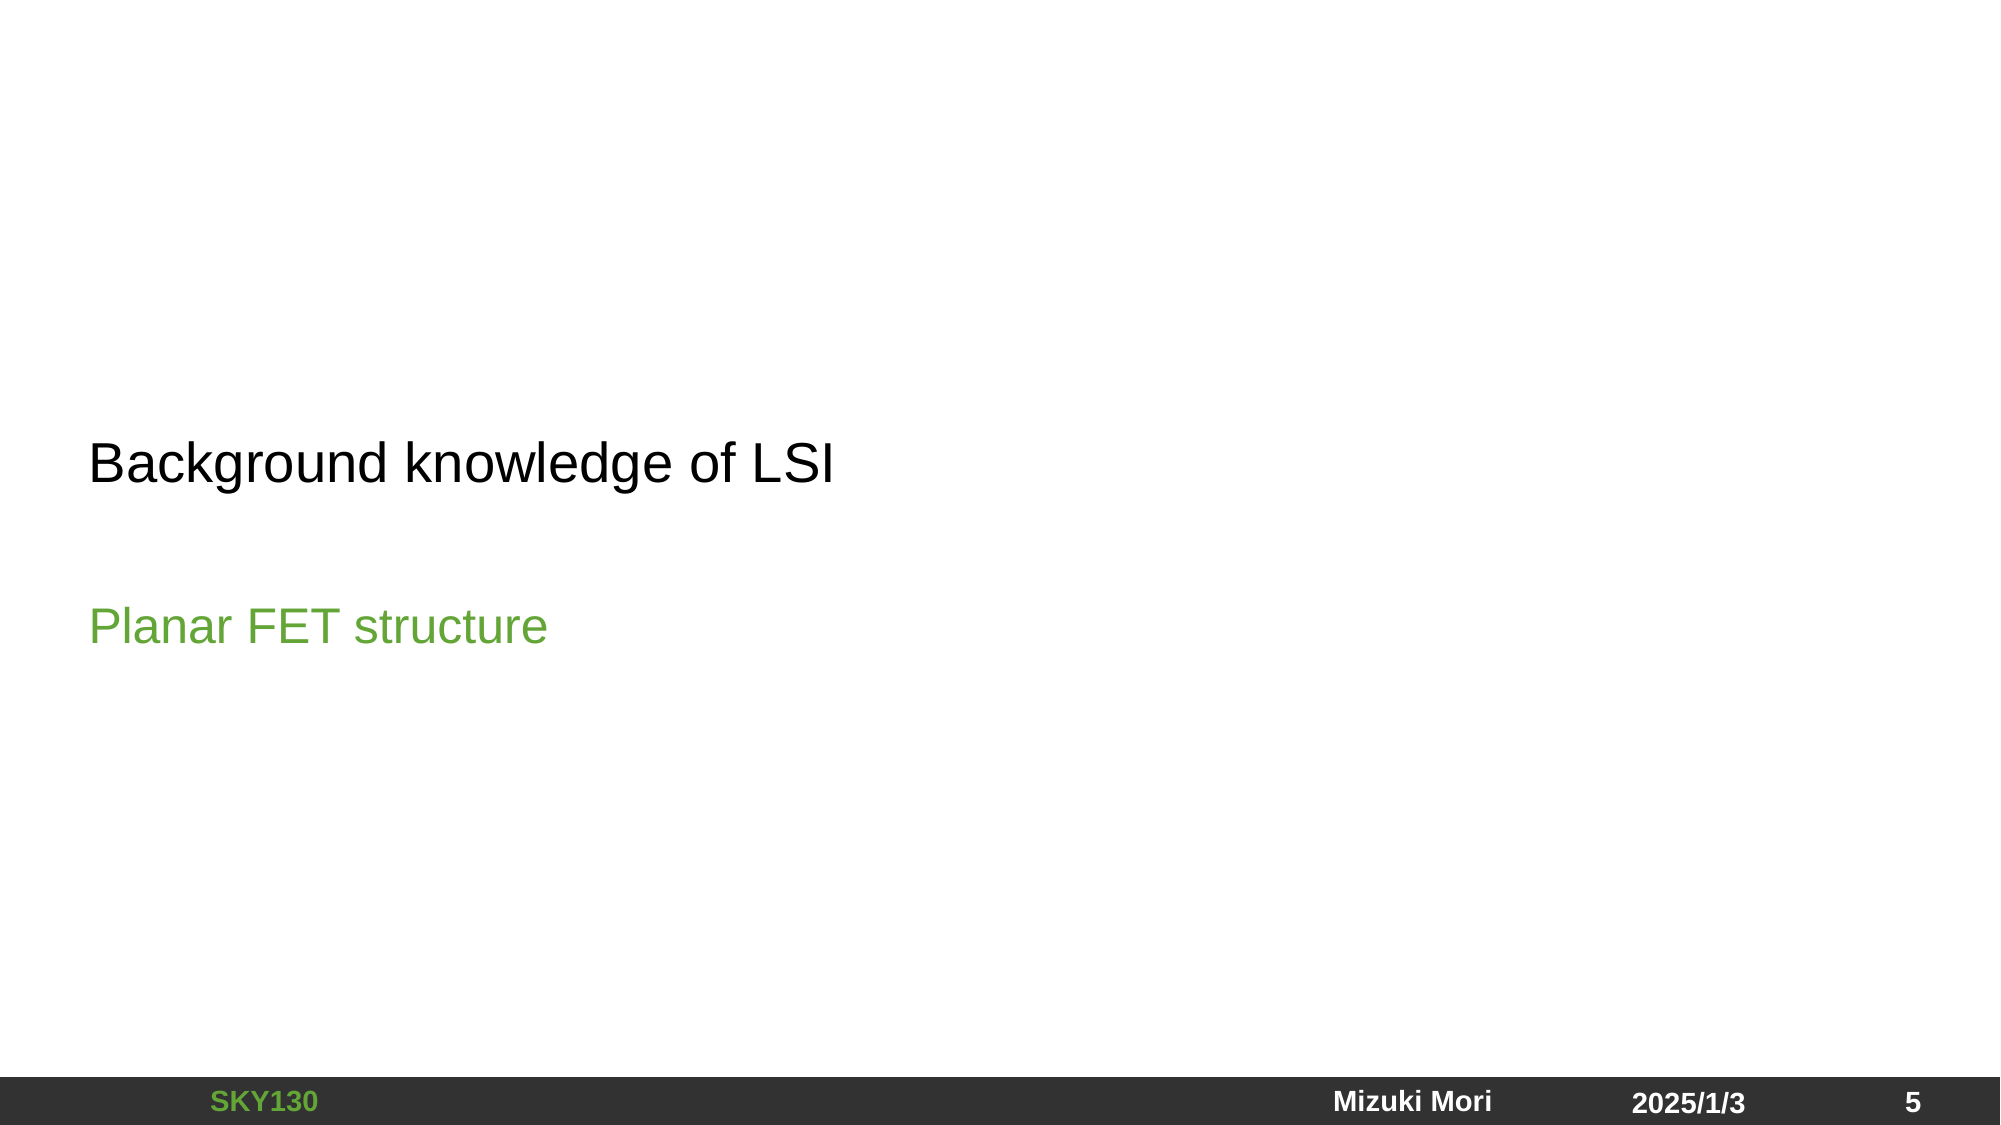

# Background knowledge of LSI
Planar FET structure
5
2025/1/3